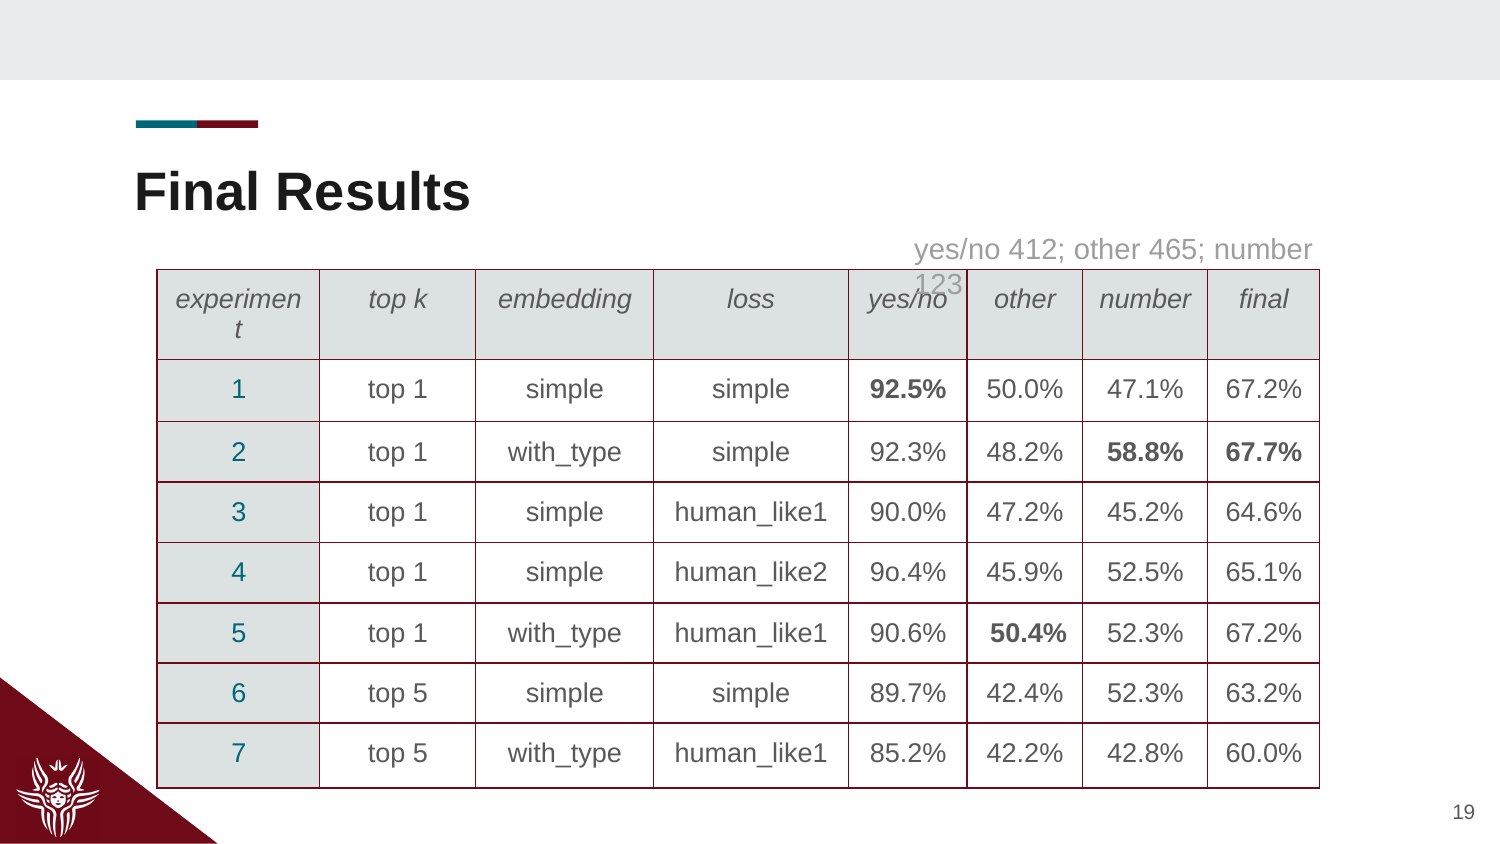

# Final Results
yes/no 412; other 465; number 123
| experiment | top k | embedding | loss | yes/no | other | number | final |
| --- | --- | --- | --- | --- | --- | --- | --- |
| 1 | top 1 | simple | simple | 92.5% | 50.0% | 47.1% | 67.2% |
| 2 | top 1 | with\_type | simple | 92.3% | 48.2% | 58.8% | 67.7% |
| 3 | top 1 | simple | human\_like1 | 90.0% | 47.2% | 45.2% | 64.6% |
| 4 | top 1 | simple | human\_like2 | 9o.4% | 45.9% | 52.5% | 65.1% |
| 5 | top 1 | with\_type | human\_like1 | 90.6% | 50.4% | 52.3% | 67.2% |
| 6 | top 5 | simple | simple | 89.7% | 42.4% | 52.3% | 63.2% |
| 7 | top 5 | with\_type | human\_like1 | 85.2% | 42.2% | 42.8% | 60.0% |

19